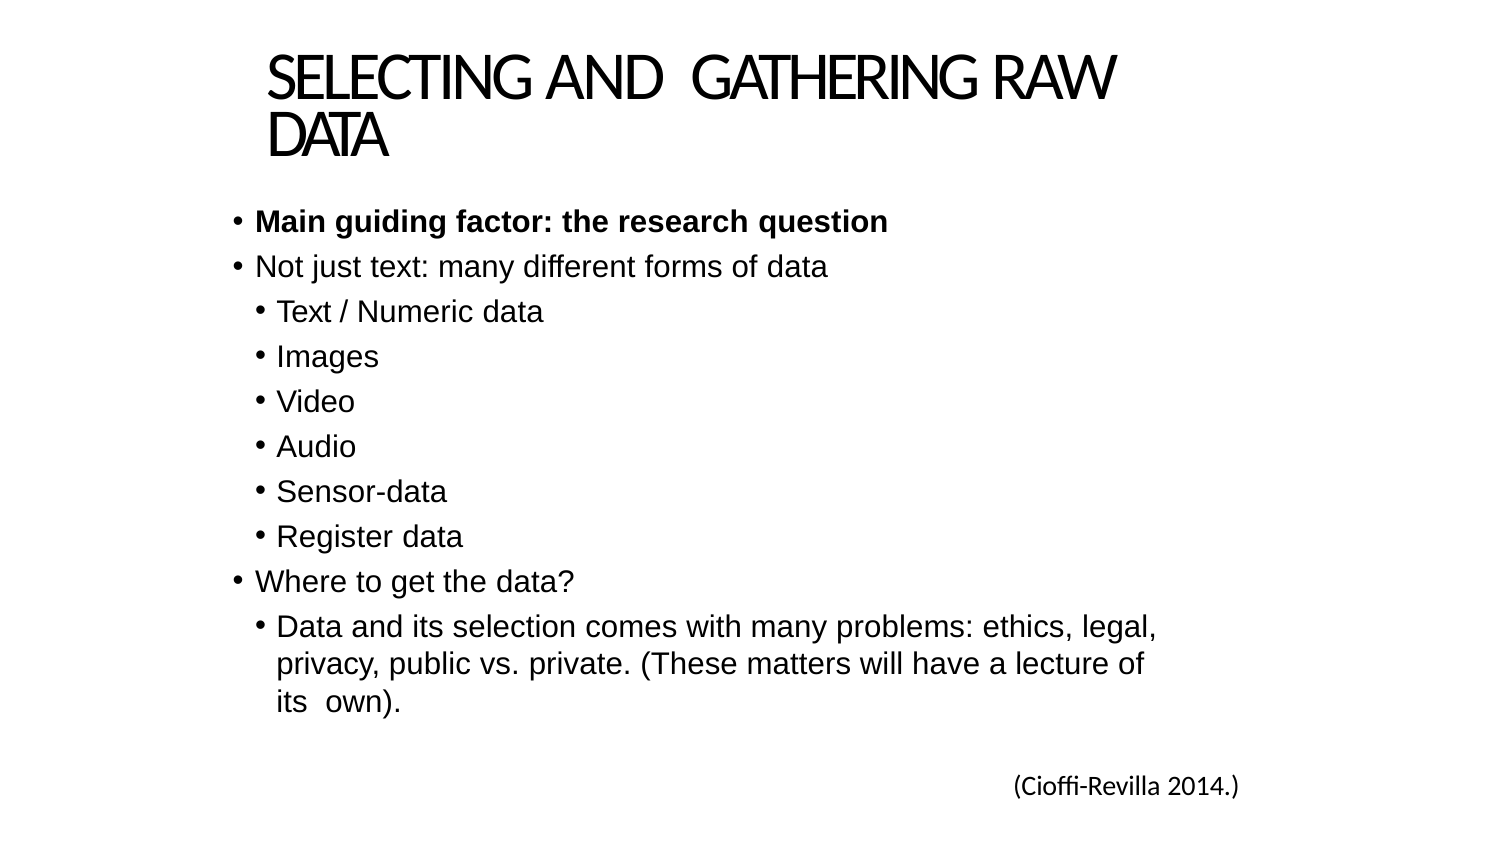

# SELECTING AND  GATHERING RAW DATA
Main guiding factor: the research question
Not just text: many different forms of data
Text / Numeric data
Images
Video
Audio
Sensor-data
Register data
Where to get the data?
Data and its selection comes with many problems: ethics, legal,  privacy, public vs. private. (These matters will have a lecture of its  own).

(Cioffi-Revilla 2014.)